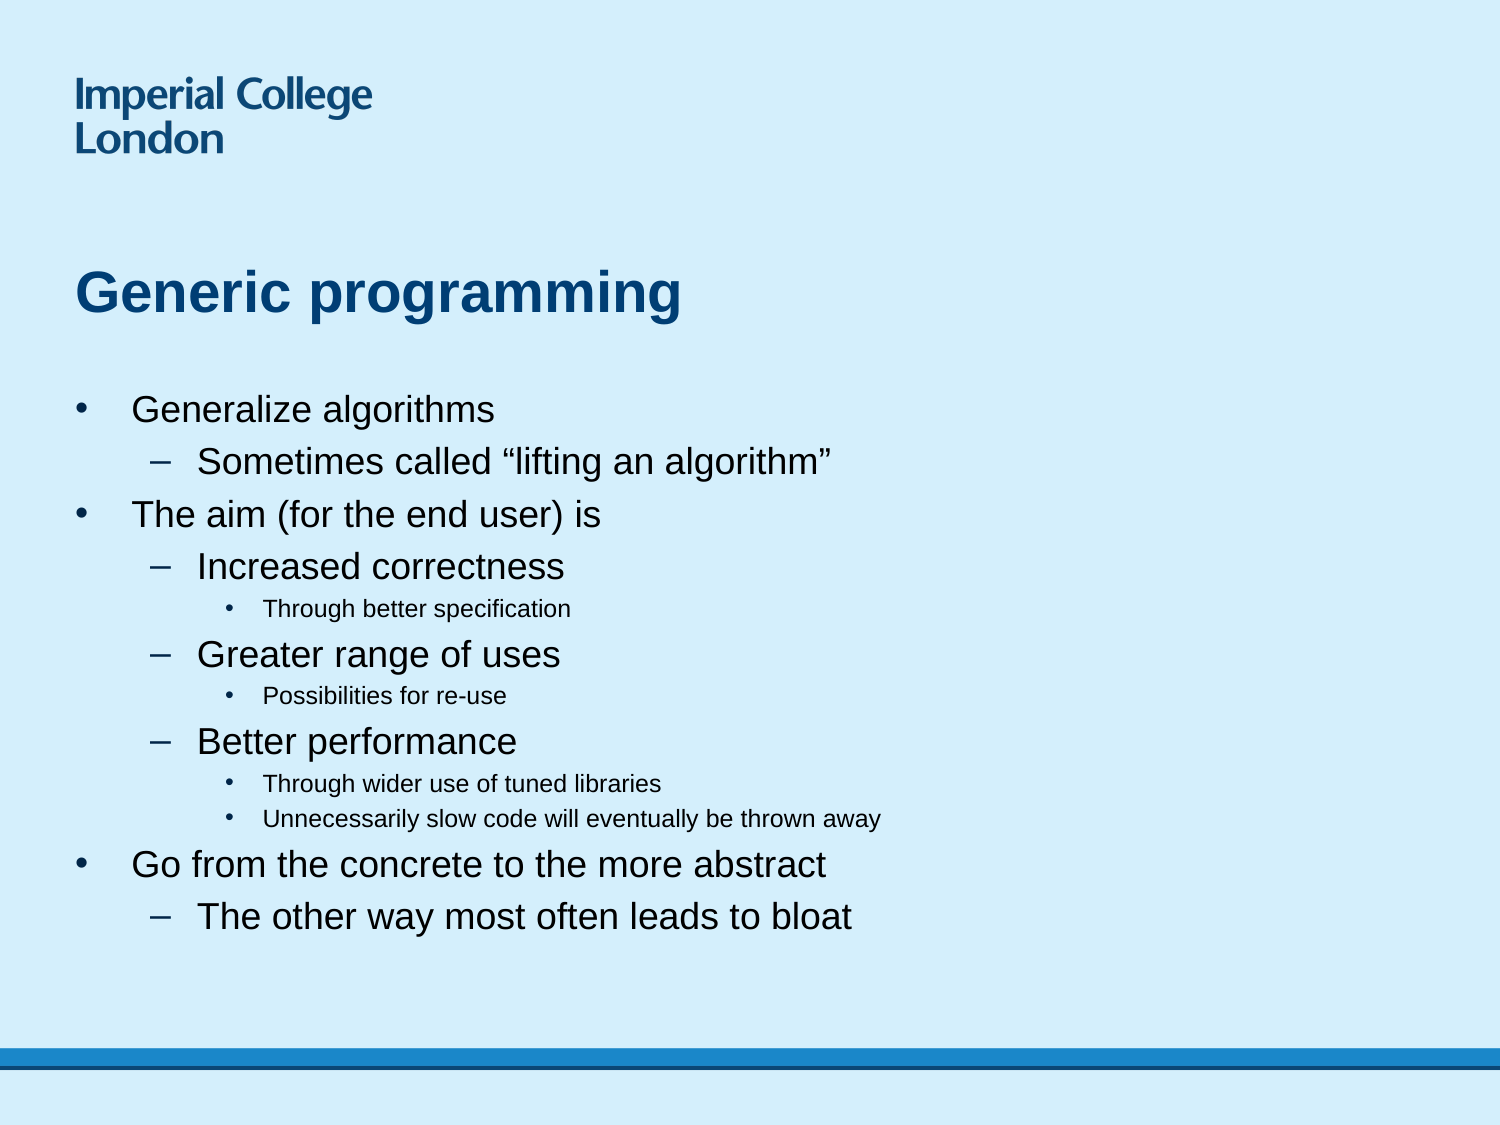

# Generic programming
Generalize algorithms
Sometimes called “lifting an algorithm”
The aim (for the end user) is
Increased correctness
Through better specification
Greater range of uses
Possibilities for re-use
Better performance
Through wider use of tuned libraries
Unnecessarily slow code will eventually be thrown away
Go from the concrete to the more abstract
The other way most often leads to bloat